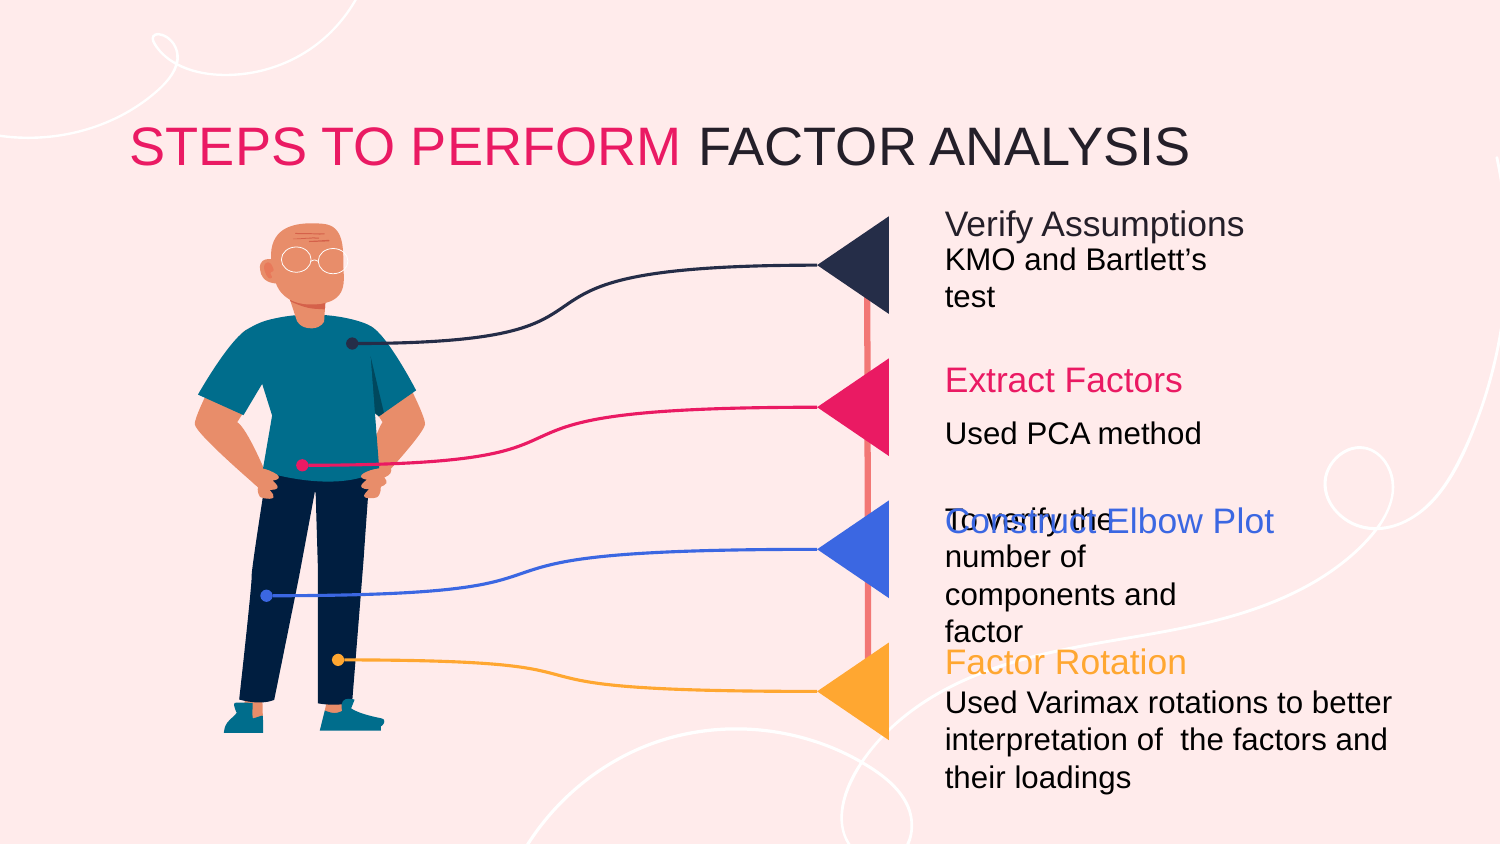

# STEPS TO PERFORM FACTOR ANALYSIS
Verify Assumptions

KMO and Bartlett’s test
Extract Factors
Used PCA method
Construct Elbow Plot
To verify the number of components and factor
Factor Rotation
Used Varimax rotations to better interpretation of  the factors and their loadings